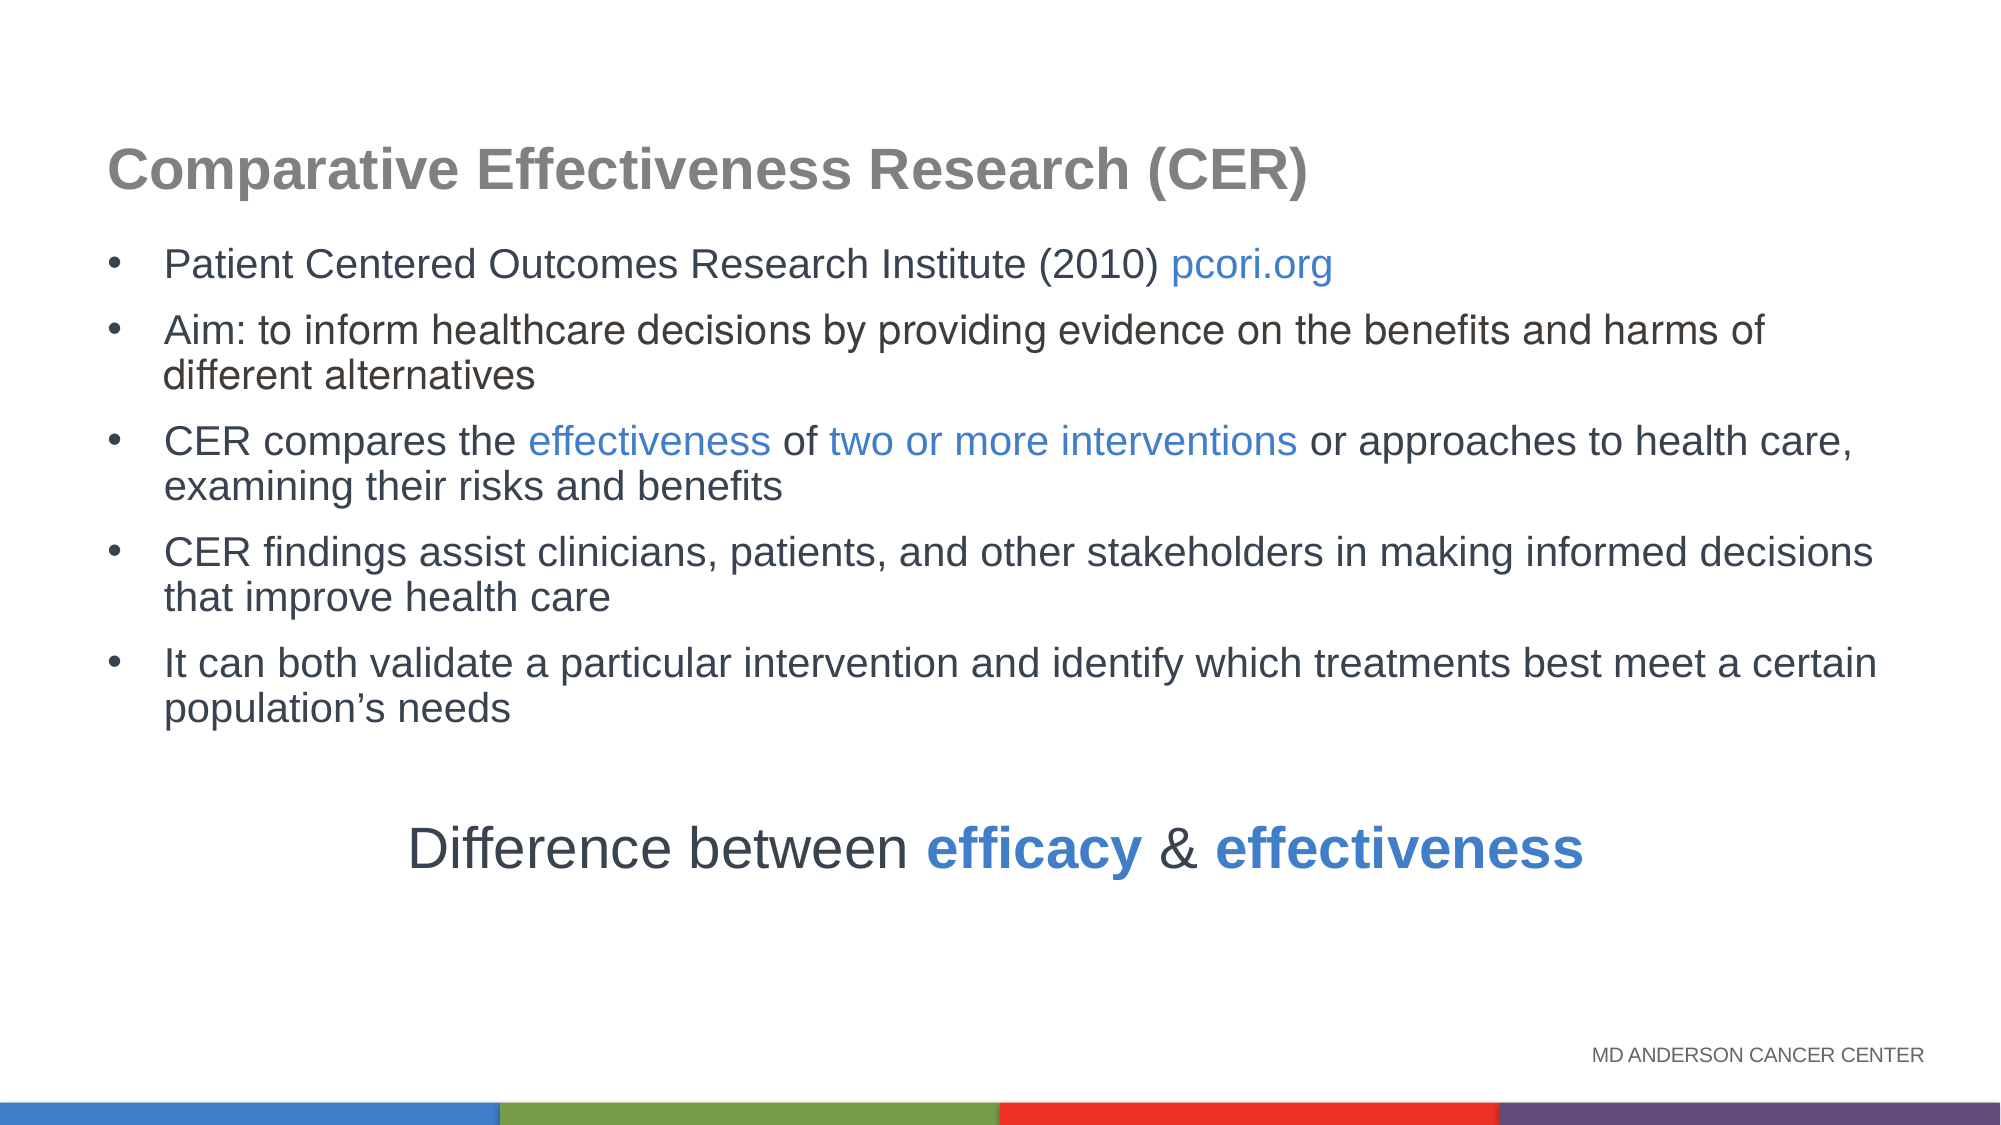

# Comparative Effectiveness Research (CER)
Patient Centered Outcomes Research Institute (2010) pcori.org
Aim: to inform healthcare decisions by providing evidence on the benefits and harms of different alternatives
CER compares the effectiveness of two or more interventions or approaches to health care, examining their risks and benefits
CER findings assist clinicians, patients, and other stakeholders in making informed decisions that improve health care
It can both validate a particular intervention and identify which treatments best meet a certain population’s needs

		Difference between efficacy & effectiveness